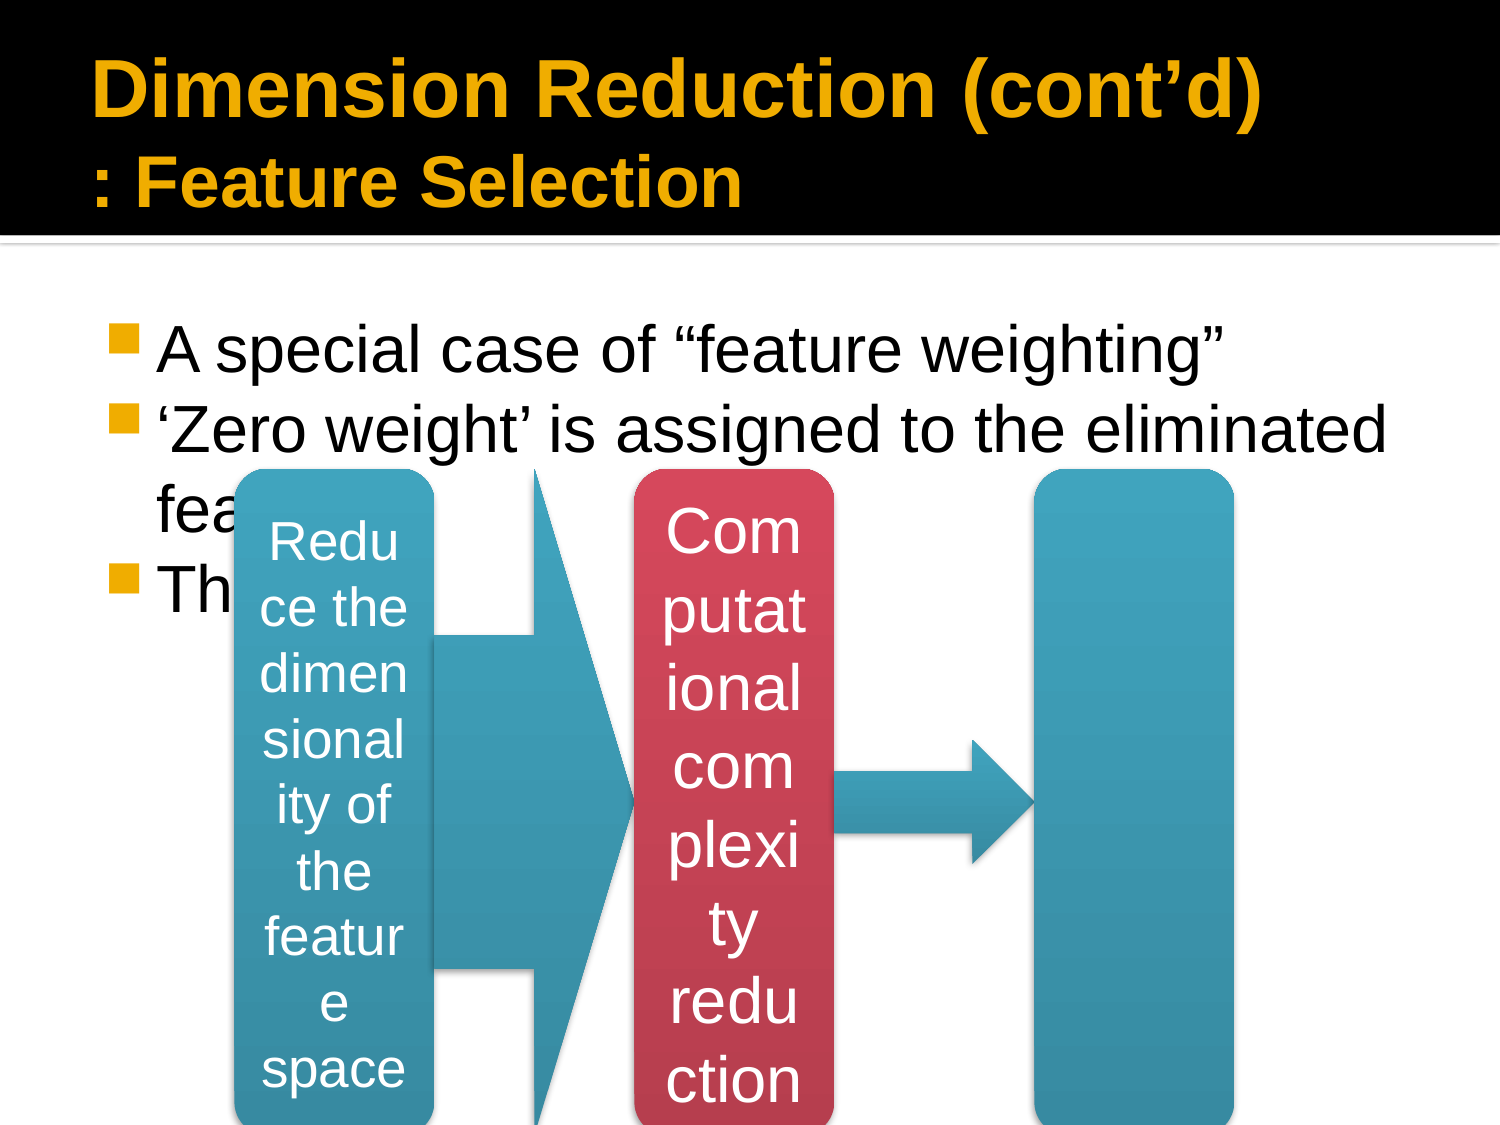

# Dimension Reduction (cont’d) : Feature Selection
A special case of “feature weighting”
‘Zero weight’ is assigned to the eliminated features
The role:

Computational complexity reduction